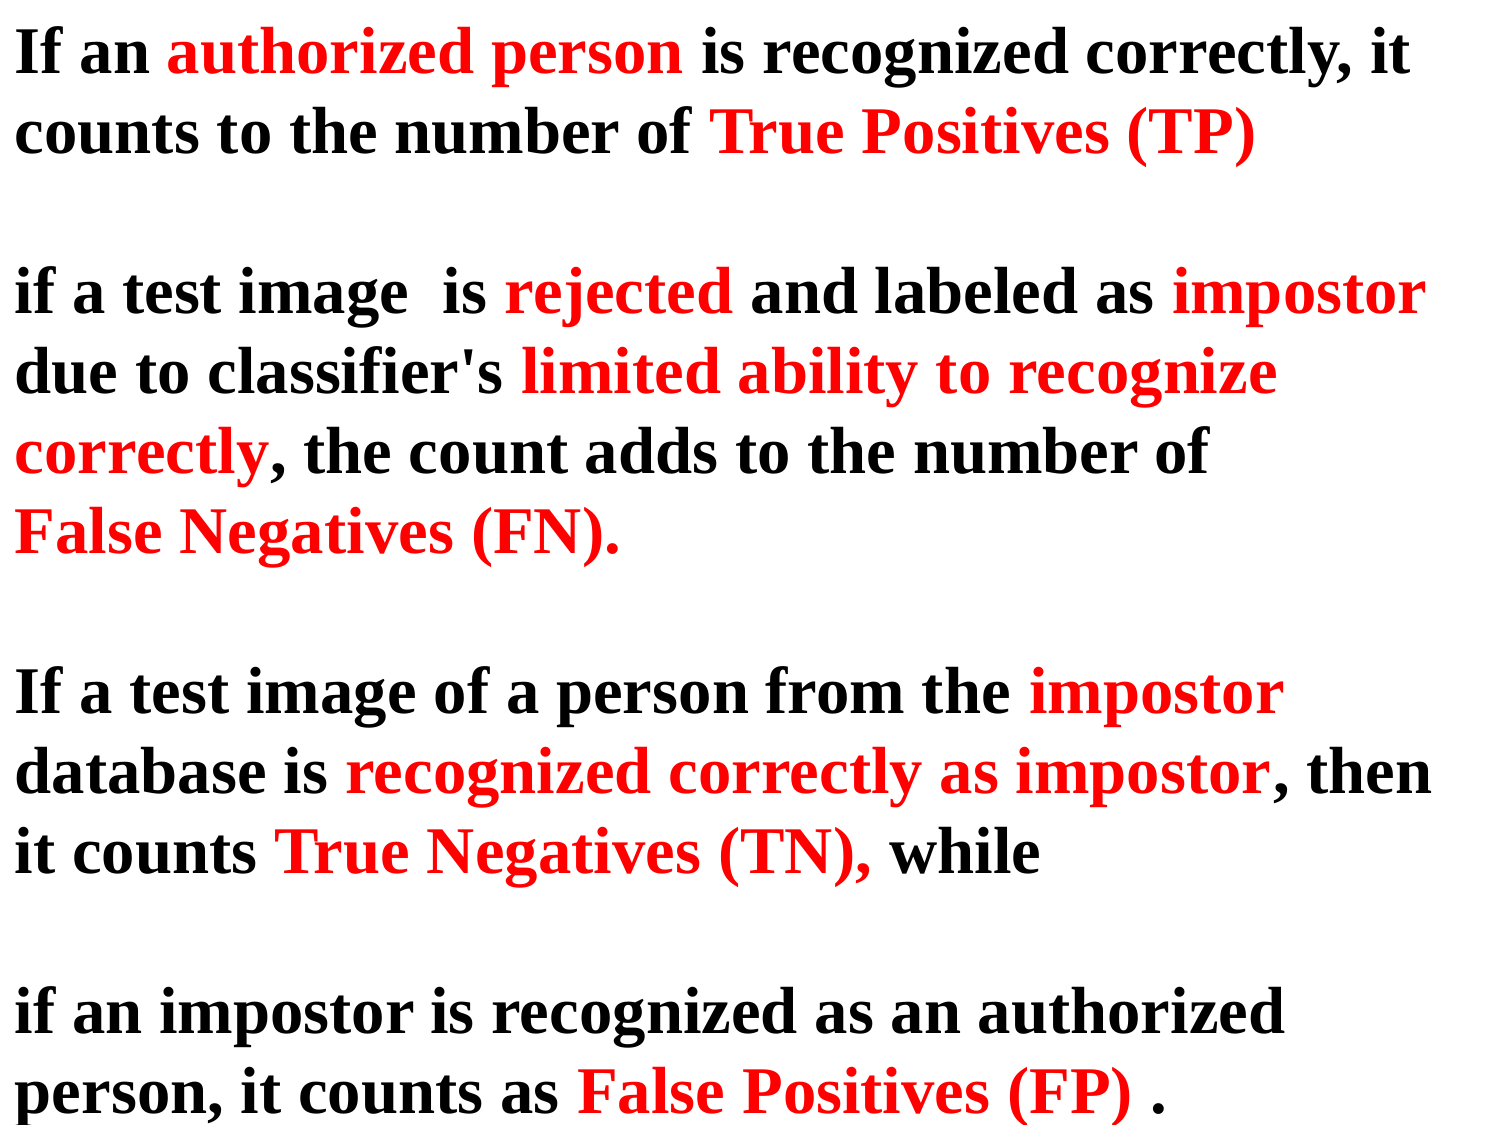

If an authorized person is recognized correctly, it counts to the number of True Positives (TP)

if a test image  is rejected and labeled as impostor due to classifier's limited ability to recognize correctly, the count adds to the number of
False Negatives (FN).

If a test image of a person from the impostor database is recognized correctly as impostor, then it counts True Negatives (TN), while

if an impostor is recognized as an authorized person, it counts as False Positives (FP) .